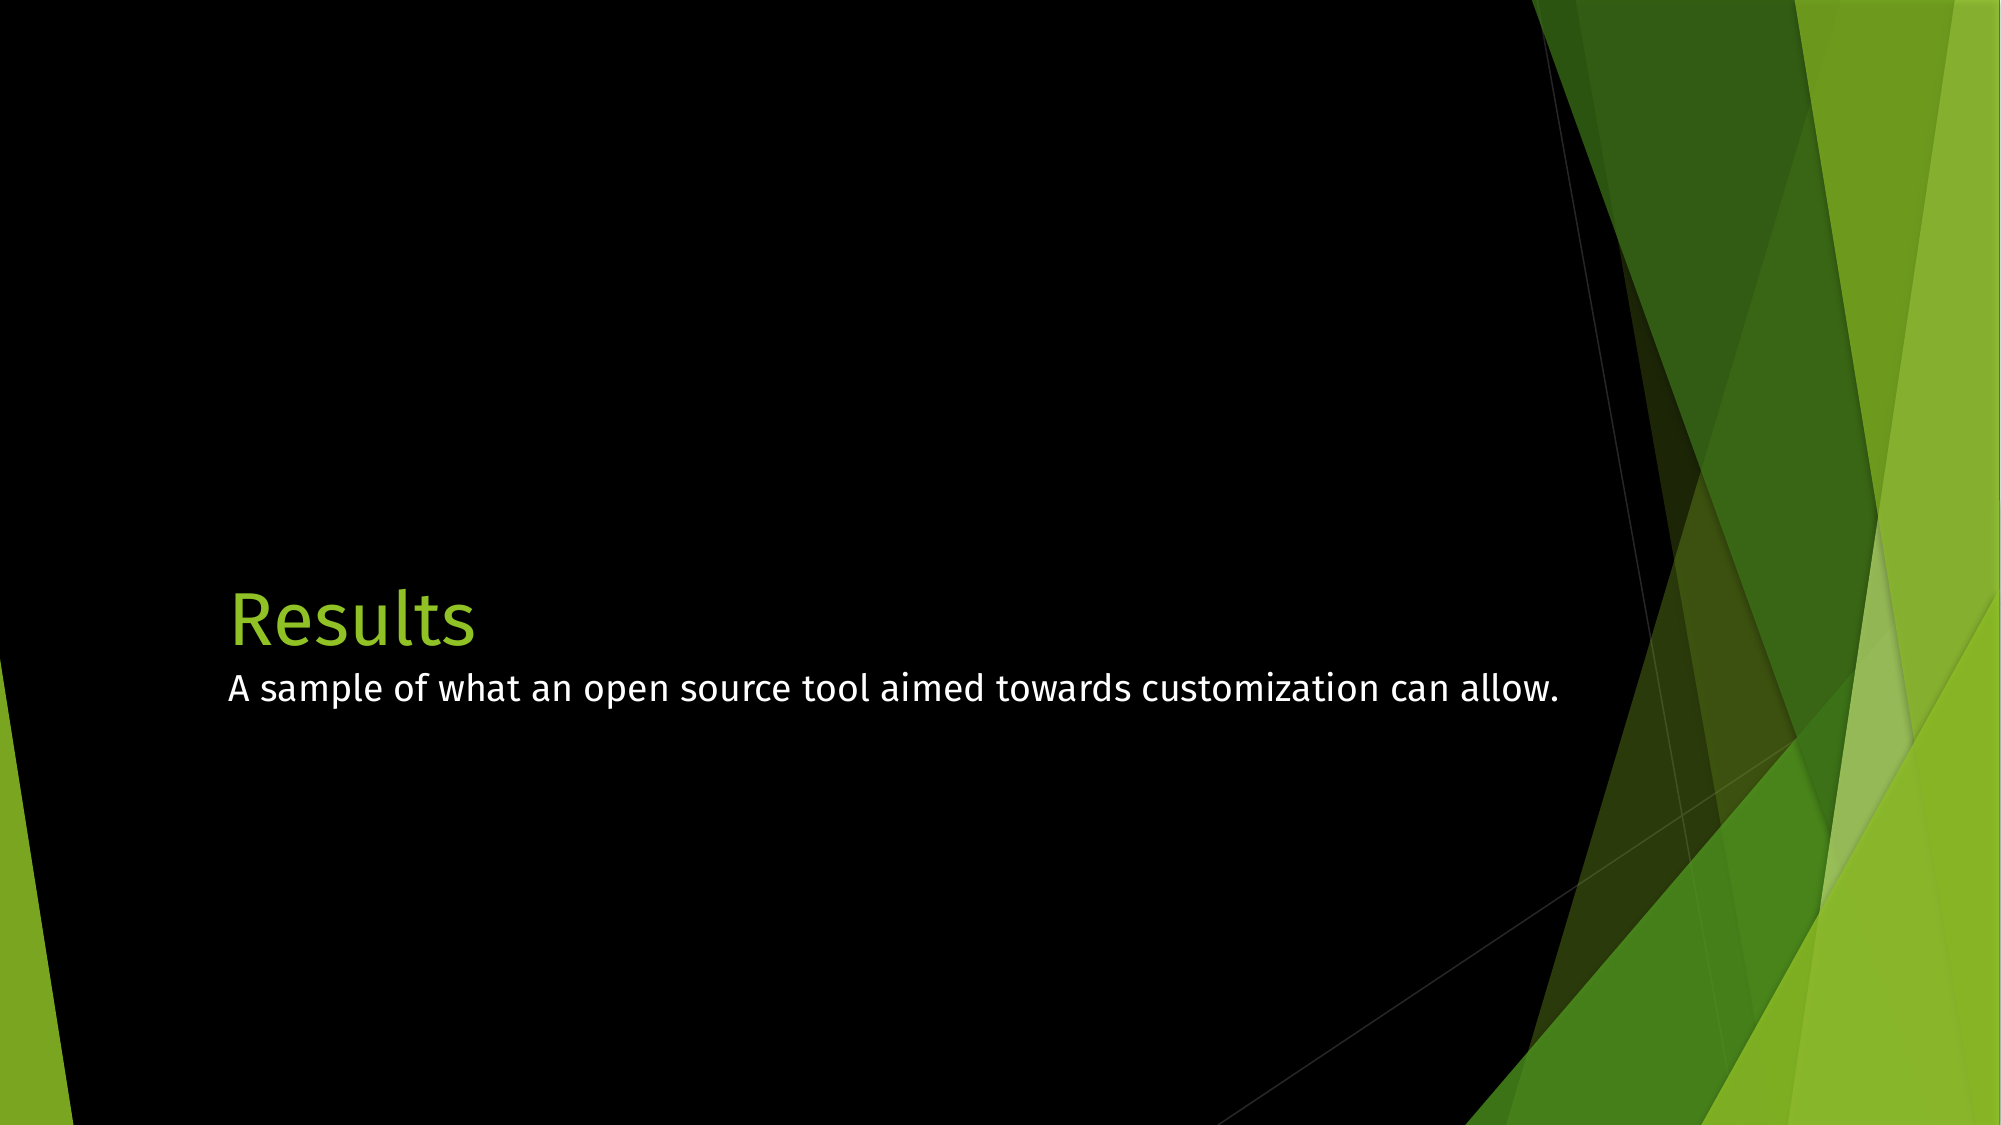

Results
A sample of what an open source tool aimed towards customization can allow.